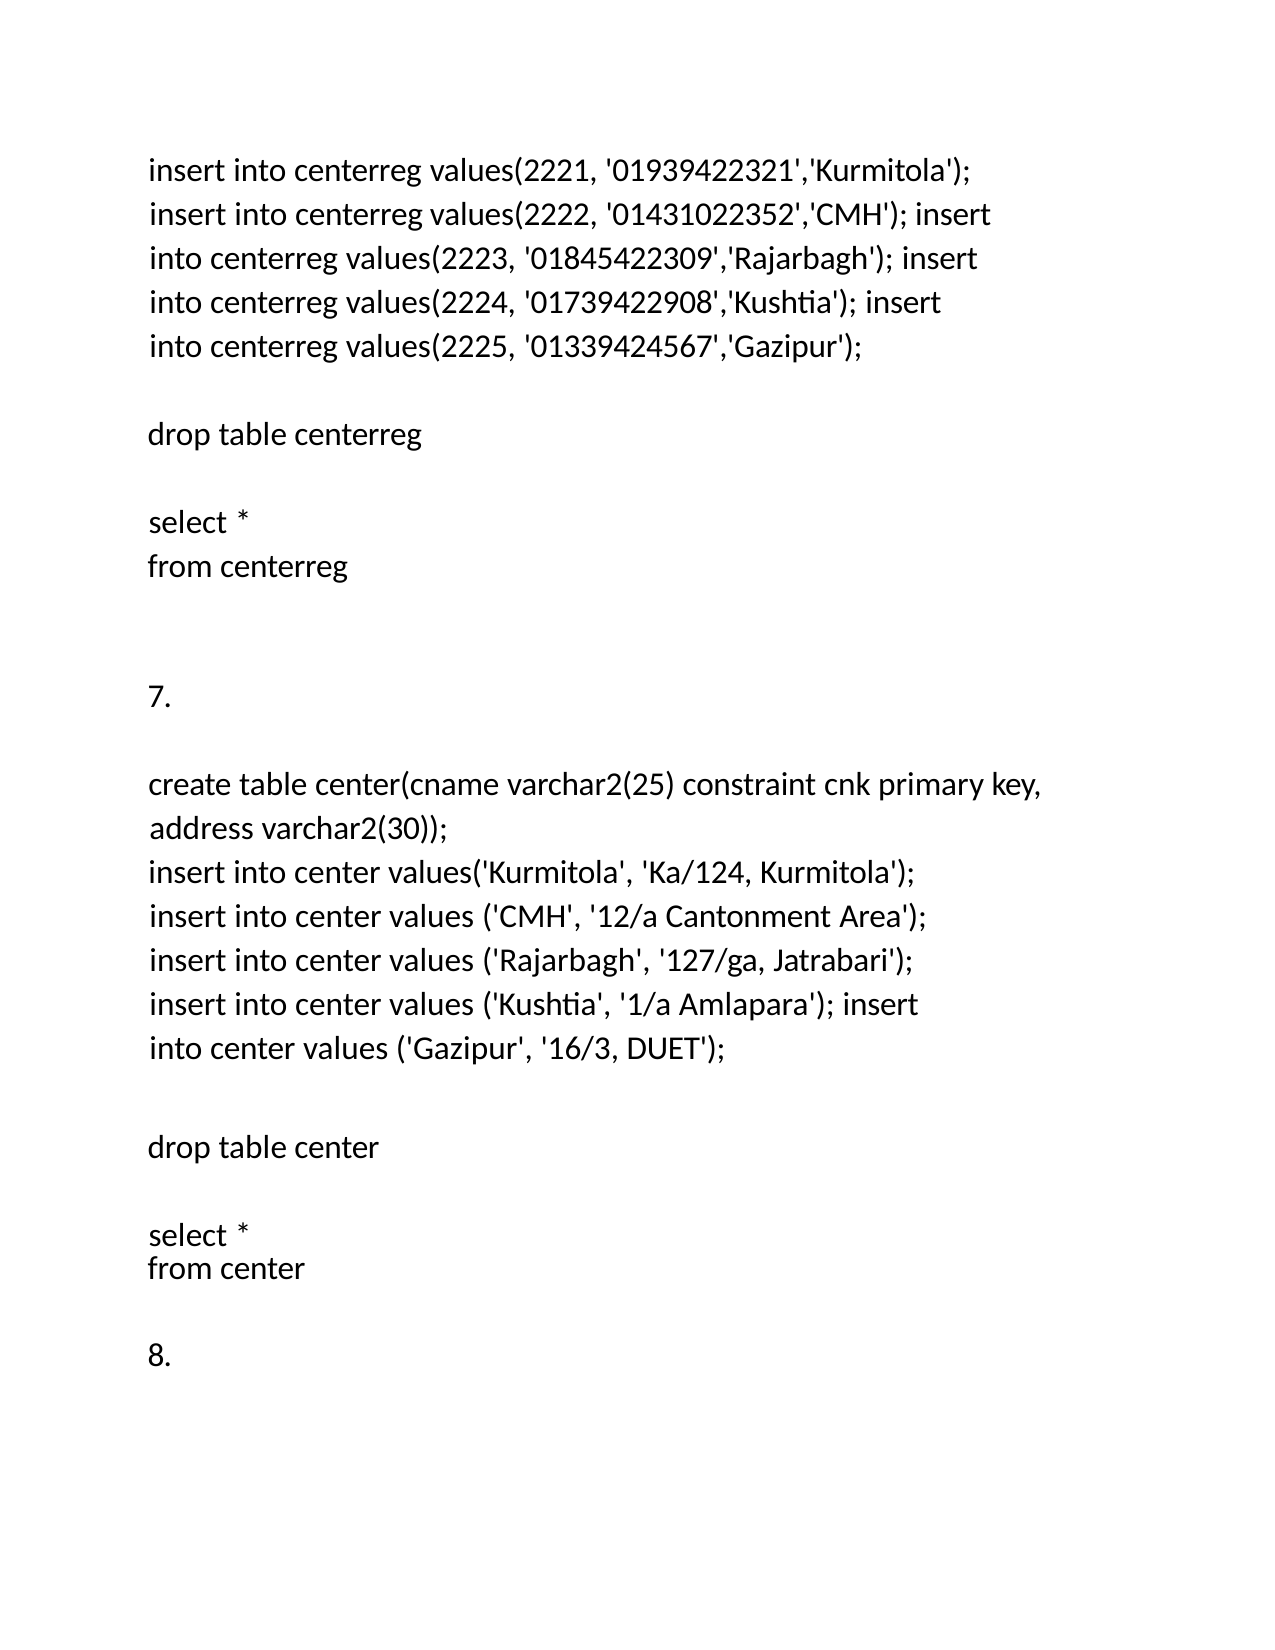

insert into centerreg values(2221, '01939422321','Kurmitola'); insert into centerreg values(2222, '01431022352','CMH'); insert into centerreg values(2223, '01845422309','Rajarbagh'); insert into centerreg values(2224, '01739422908','Kushtia'); insert into centerreg values(2225, '01339424567','Gazipur');
drop table centerreg select *
from centerreg

7.

create table center(cname varchar2(25) constraint cnk primary key, address varchar2(30));
insert into center values('Kurmitola', 'Ka/124, Kurmitola'); insert into center values ('CMH', '12/a Cantonment Area'); insert into center values ('Rajarbagh', '127/ga, Jatrabari'); insert into center values ('Kushtia', '1/a Amlapara'); insert into center values ('Gazipur', '16/3, DUET');
drop table center select *
from center

8.